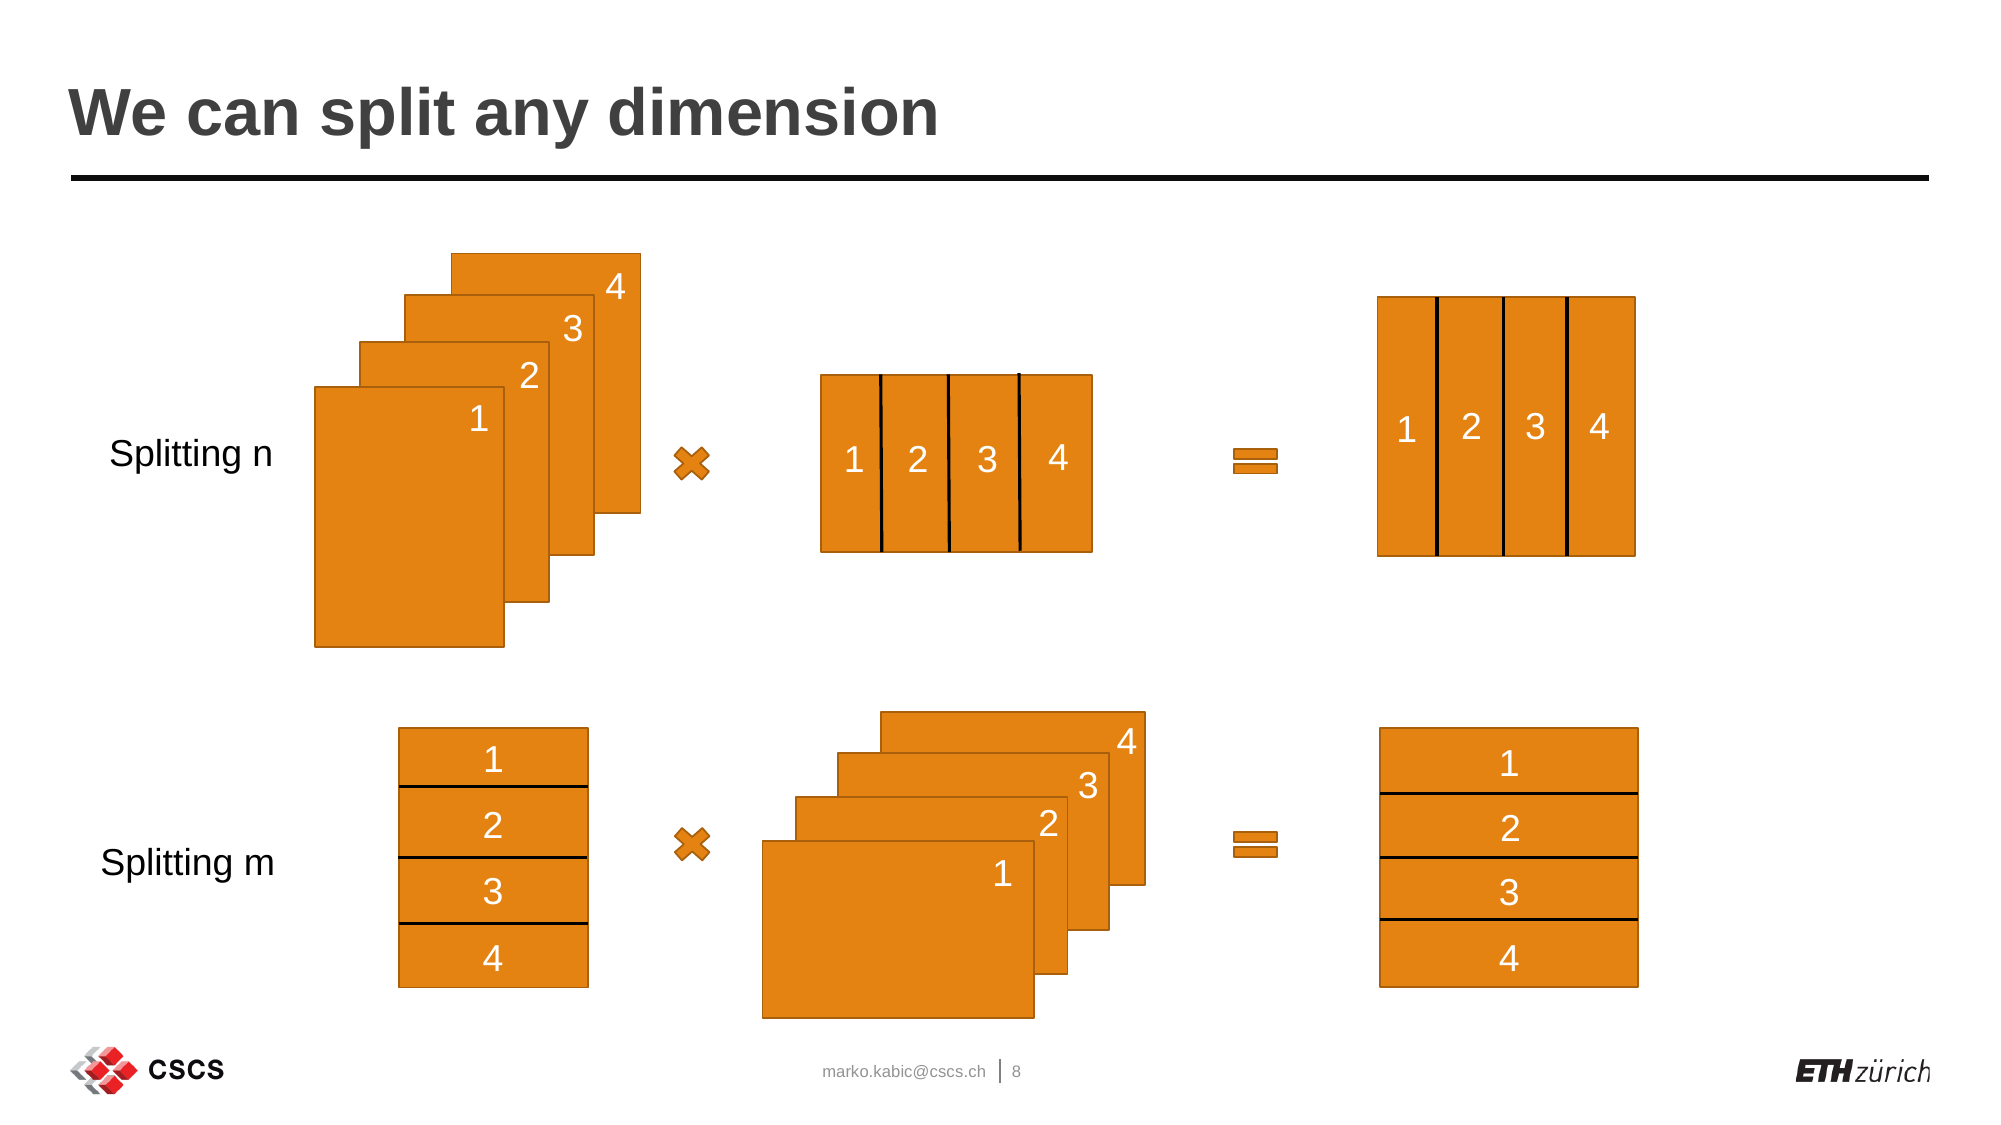

# We can split any dimension

4

3

2

1

4
2
3
1
Splitting n
4
1
2
3

4

1
1

3
2
2

2

Splitting m

1
3
3
4
4
marko.kabic@cscs.ch
8